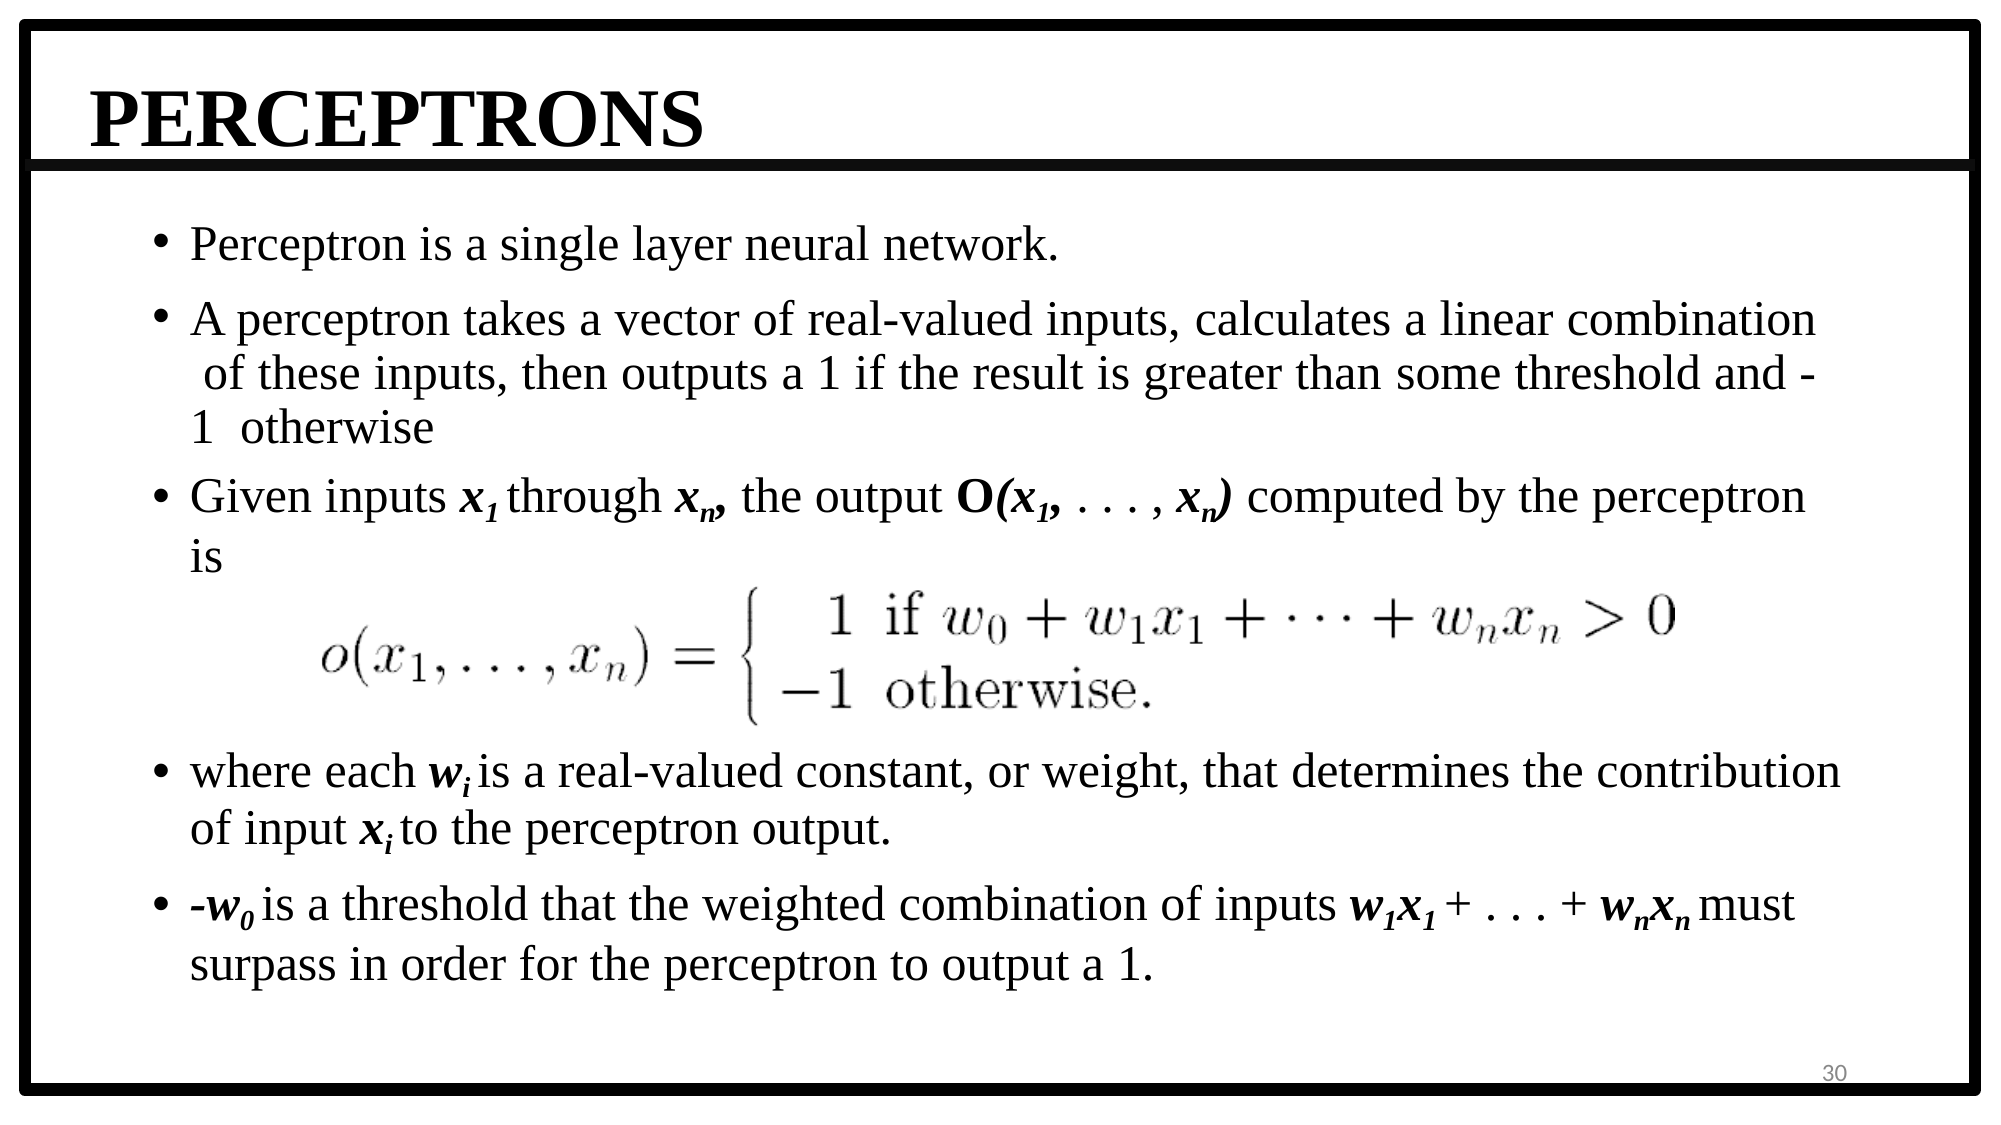

# PERCEPTRONS
Perceptron is a single layer neural network.
A perceptron takes a vector of real-valued inputs, calculates a linear combination  of these inputs, then outputs a 1 if the result is greater than some threshold and -1  otherwise
Given inputs x1 through xn, the output O(x1, . . . , xn) computed by the perceptron  is

where each wi is a real-valued constant, or weight, that determines the contribution
of input xi to the perceptron output.
-w0 is a threshold that the weighted combination of inputs w1x1 + . . . + wnxn must  surpass in order for the perceptron to output a 1.
30